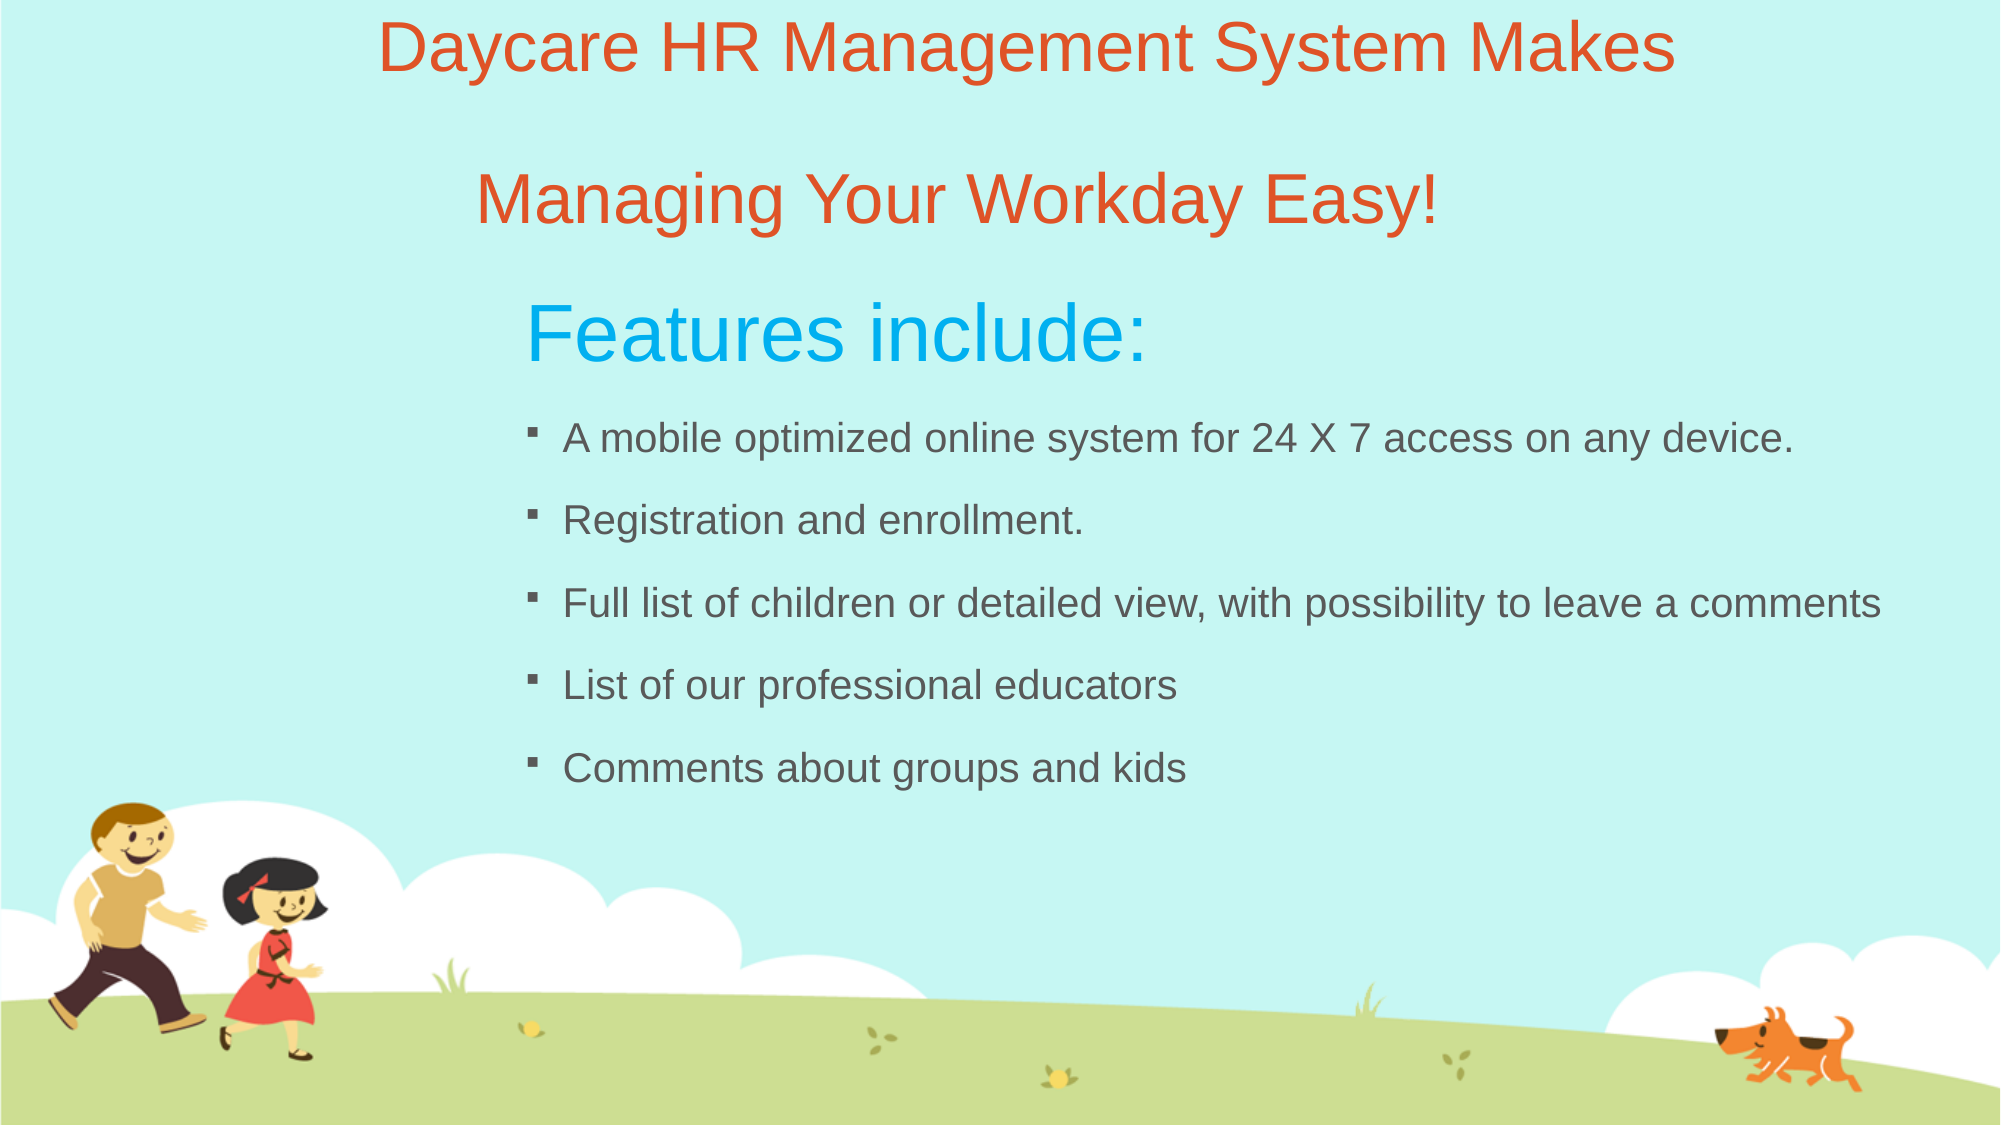

# Daycare HR Management System Makes Managing Your Workday Easy!
Features include:
A mobile optimized online system for 24 X 7 access on any device.
Registration and enrollment.
Full list of children or detailed view, with possibility to leave a comments
List of our professional educators
Comments about groups and kids